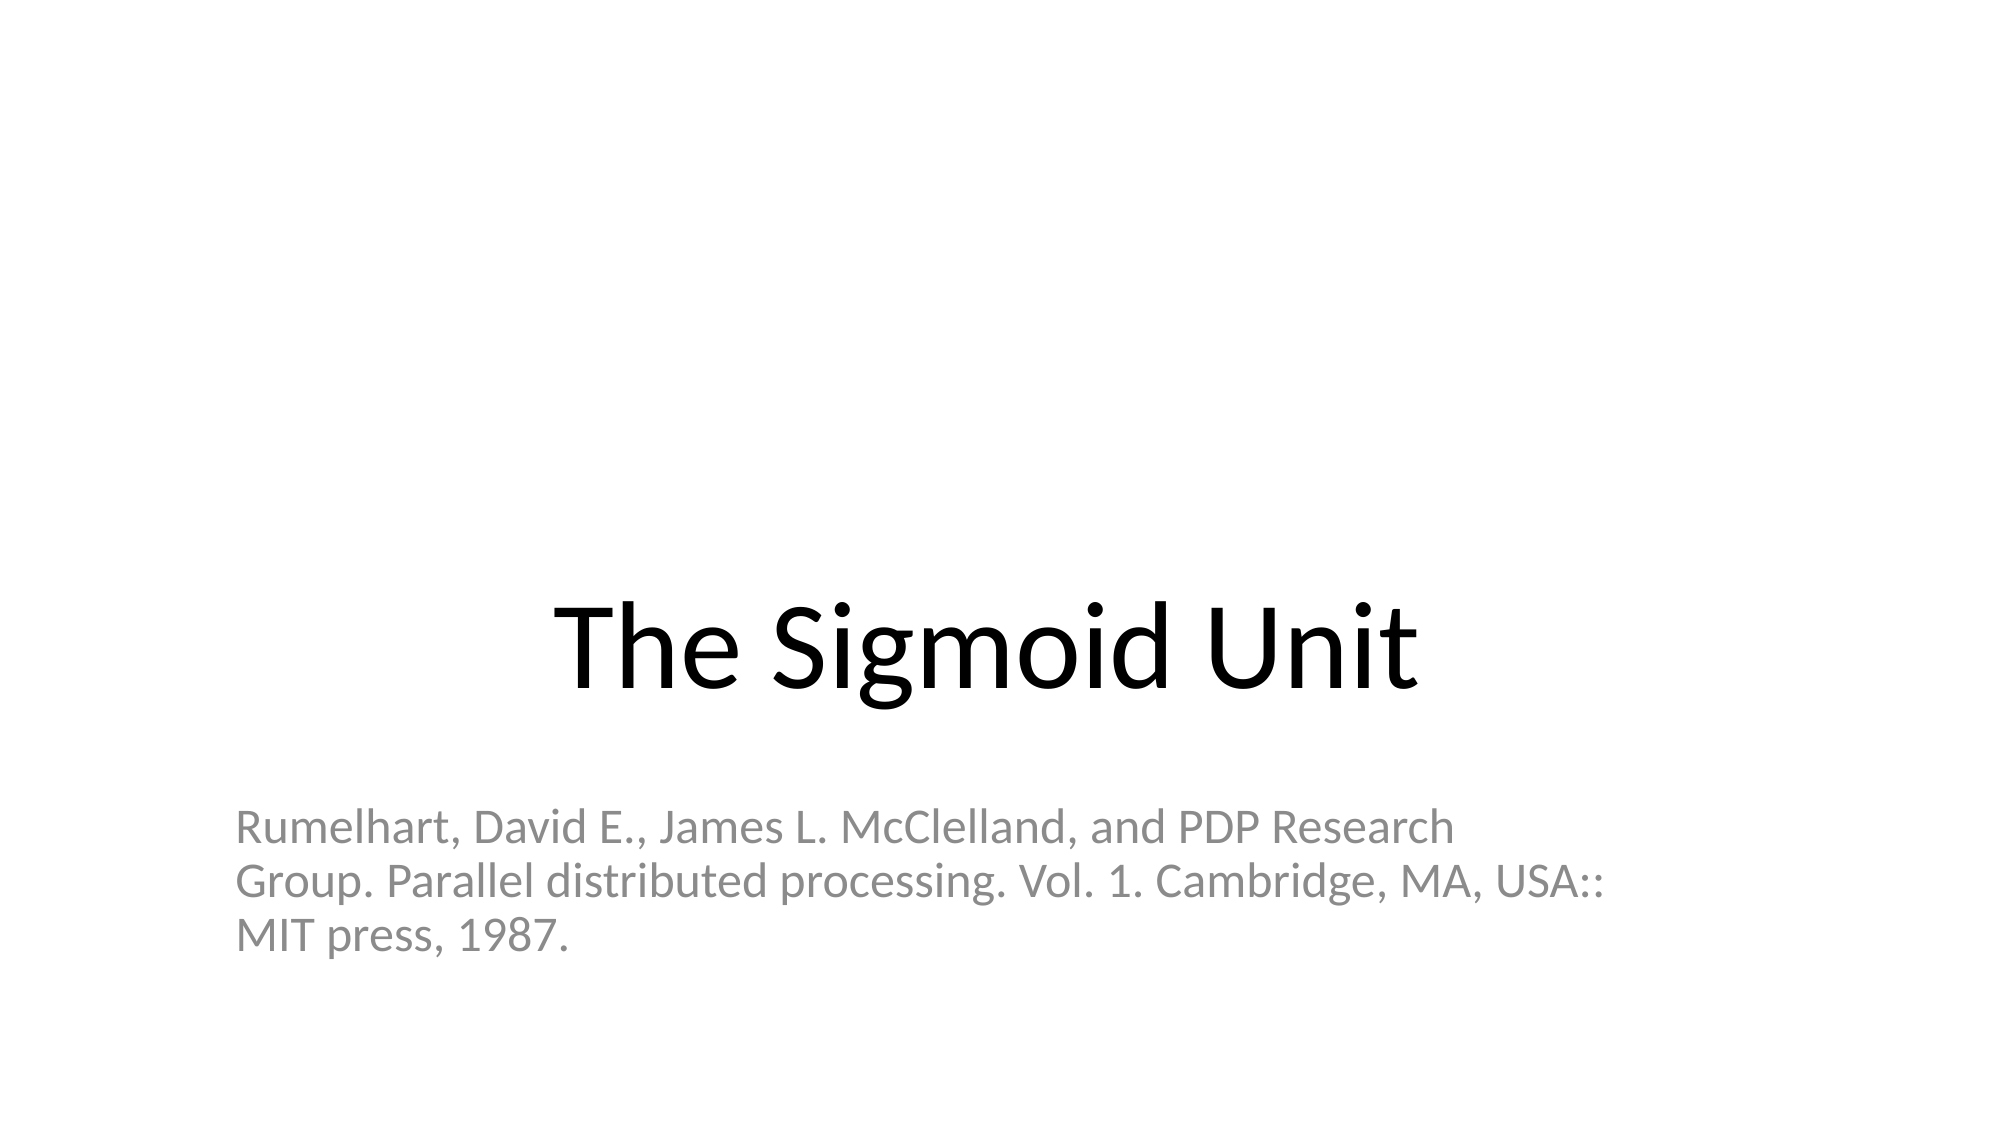

# The Sigmoid Unit
Rumelhart, David E., James L. McClelland, and PDP Research Group. Parallel distributed processing. Vol. 1. Cambridge, MA, USA:: MIT press, 1987.